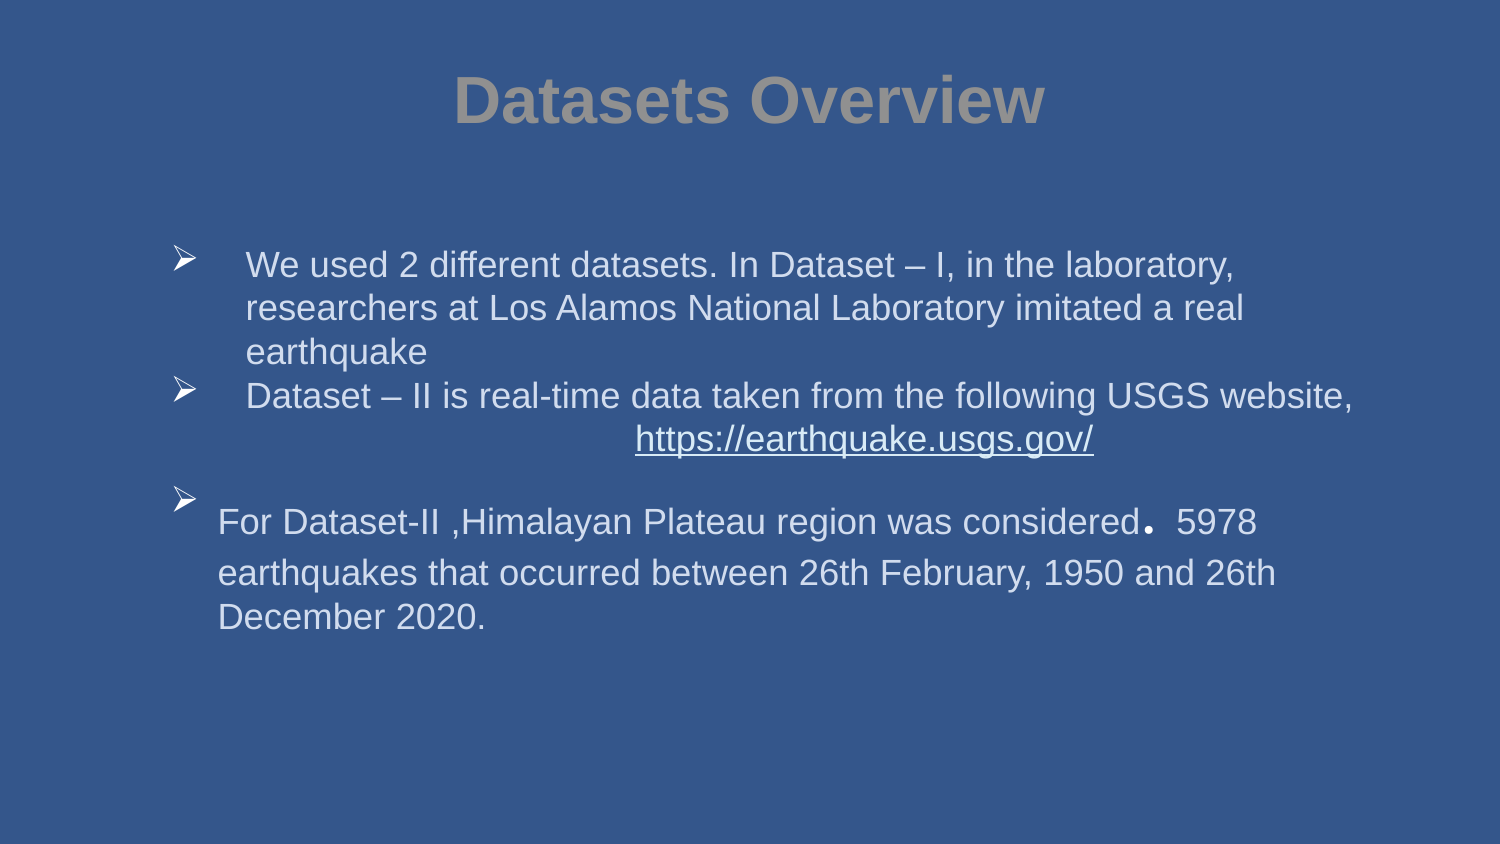

# Datasets Overview
We used 2 different datasets. In Dataset – I, in the laboratory, researchers at Los Alamos National Laboratory imitated a real earthquake
Dataset – II is real-time data taken from the following USGS website,
	 https://earthquake.usgs.gov/
For Dataset-II ,Himalayan Plateau region was considered. 5978 earthquakes that occurred between 26th February, 1950 and 26th December 2020.